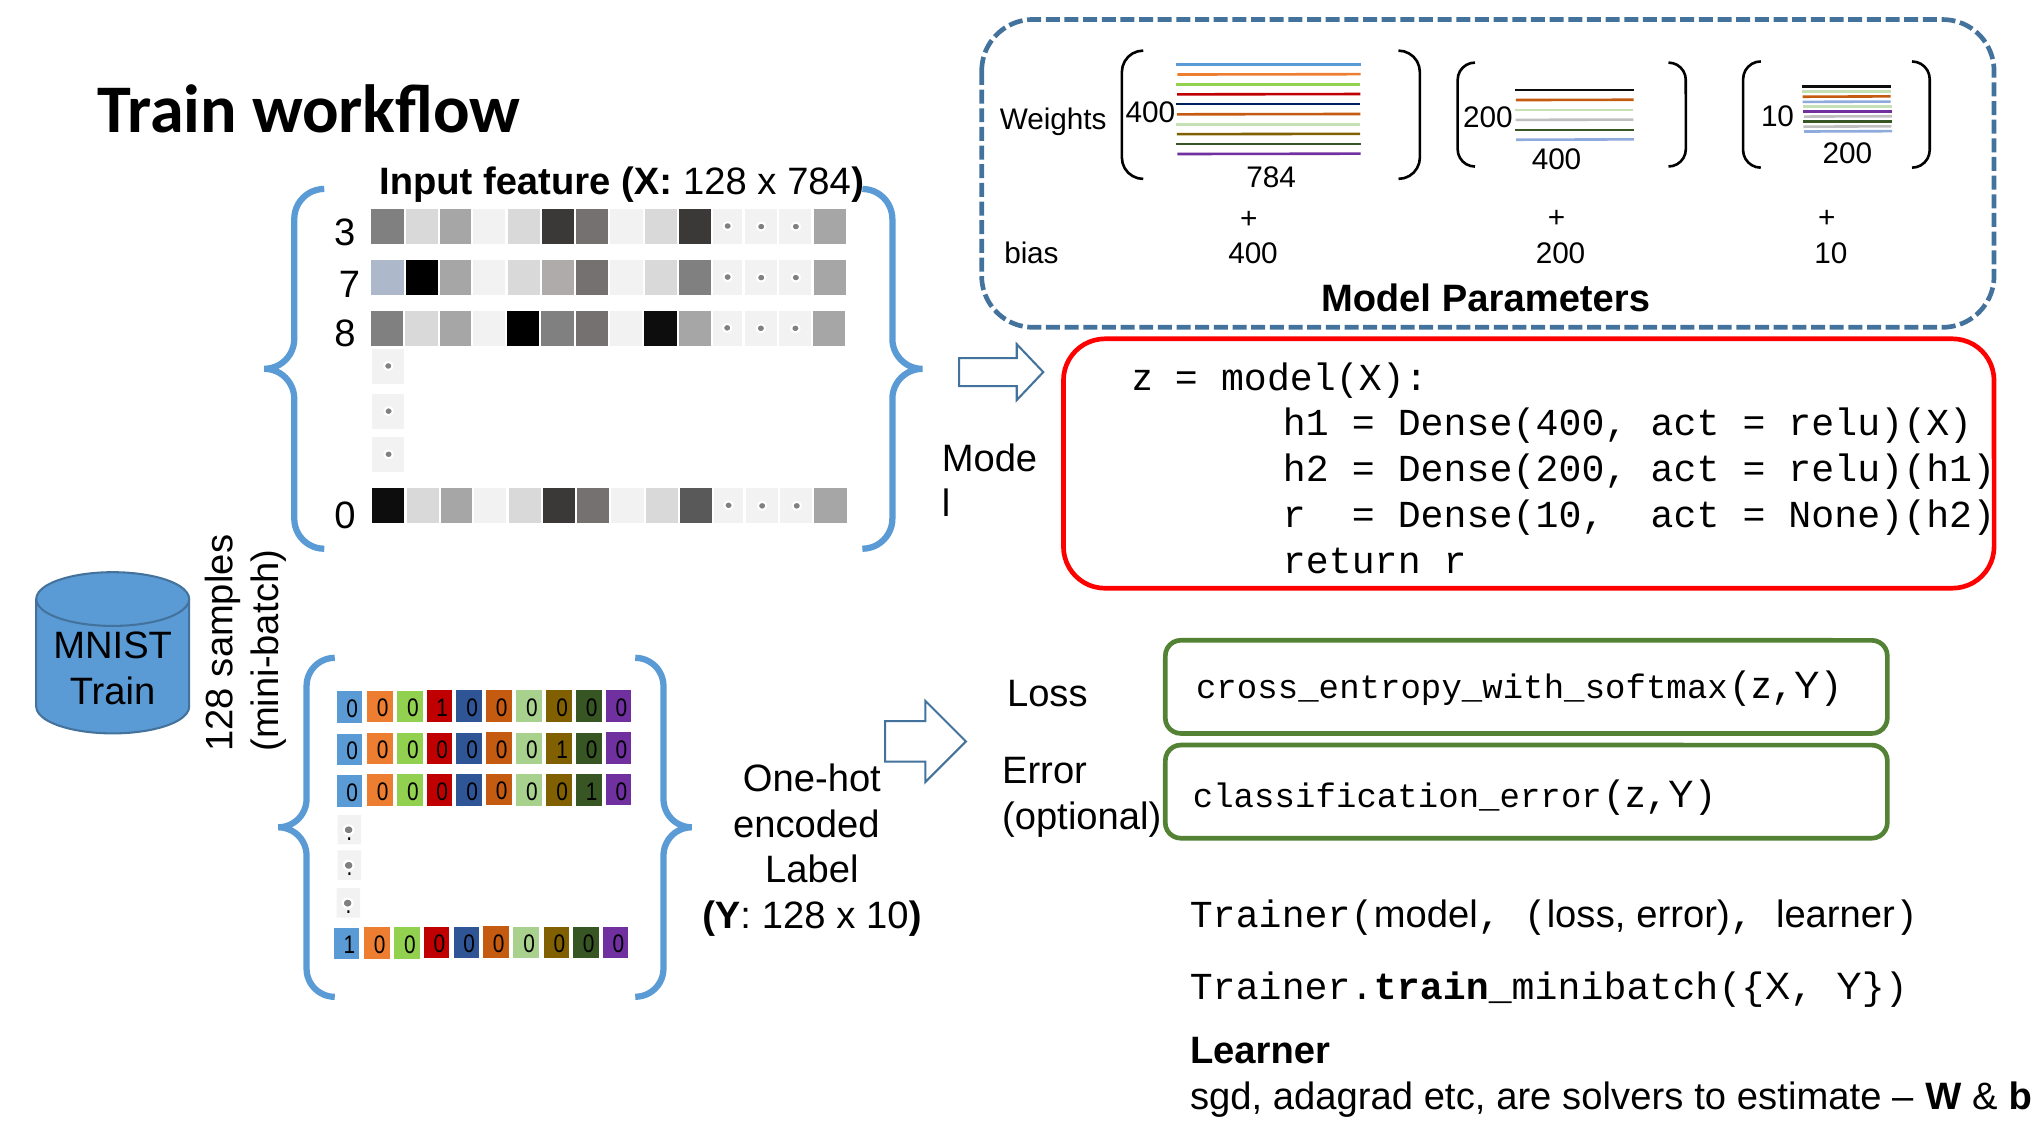

400
784
+
400

10
200
+
10

200
400
+
200
Weights
bias
Model Parameters
Train workflow
Input feature (X: 128 x 784)

3

.

7

.

8

.

0

.

0
0
0
0
0
0
1
0
0
0
0
0
0
0
0
1
0
0
0
0
0
0
0
1
0
0
0
0
0
0
.

.

.

0
0
0
0
0
0
0
0
0
1

One-hot encoded
Label
(Y: 128 x 10)

z = model(X):
	h1 = Dense(400, act = relu)(X)
	h2 = Dense(200, act = relu)(h1)
	r  = Dense(10,  act = None)(h2)
	return r

Model
MNIST
Train
128 samples
(mini-batch)

cross_entropy_with_softmax(z,Y)
Loss

Error
(optional)

classification_error(z,Y)
Trainer(model, (loss, error), learner)

Trainer.train_minibatch({X, Y})
Learner
sgd, adagrad etc, are solvers to estimate – W & b